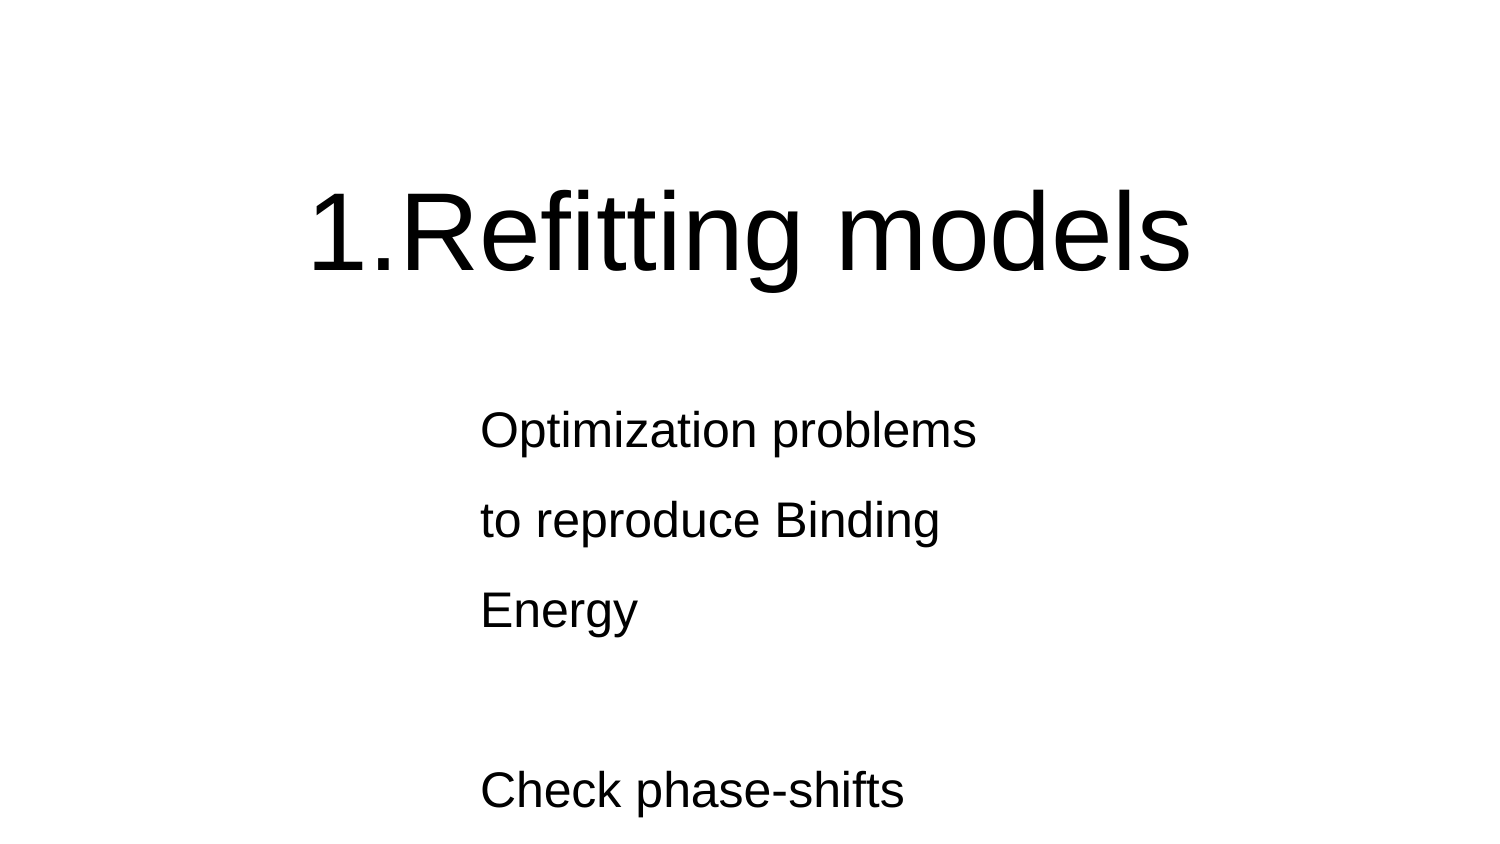

Refitting models
Optimization problems to reproduce Binding Energy

Check phase-shifts